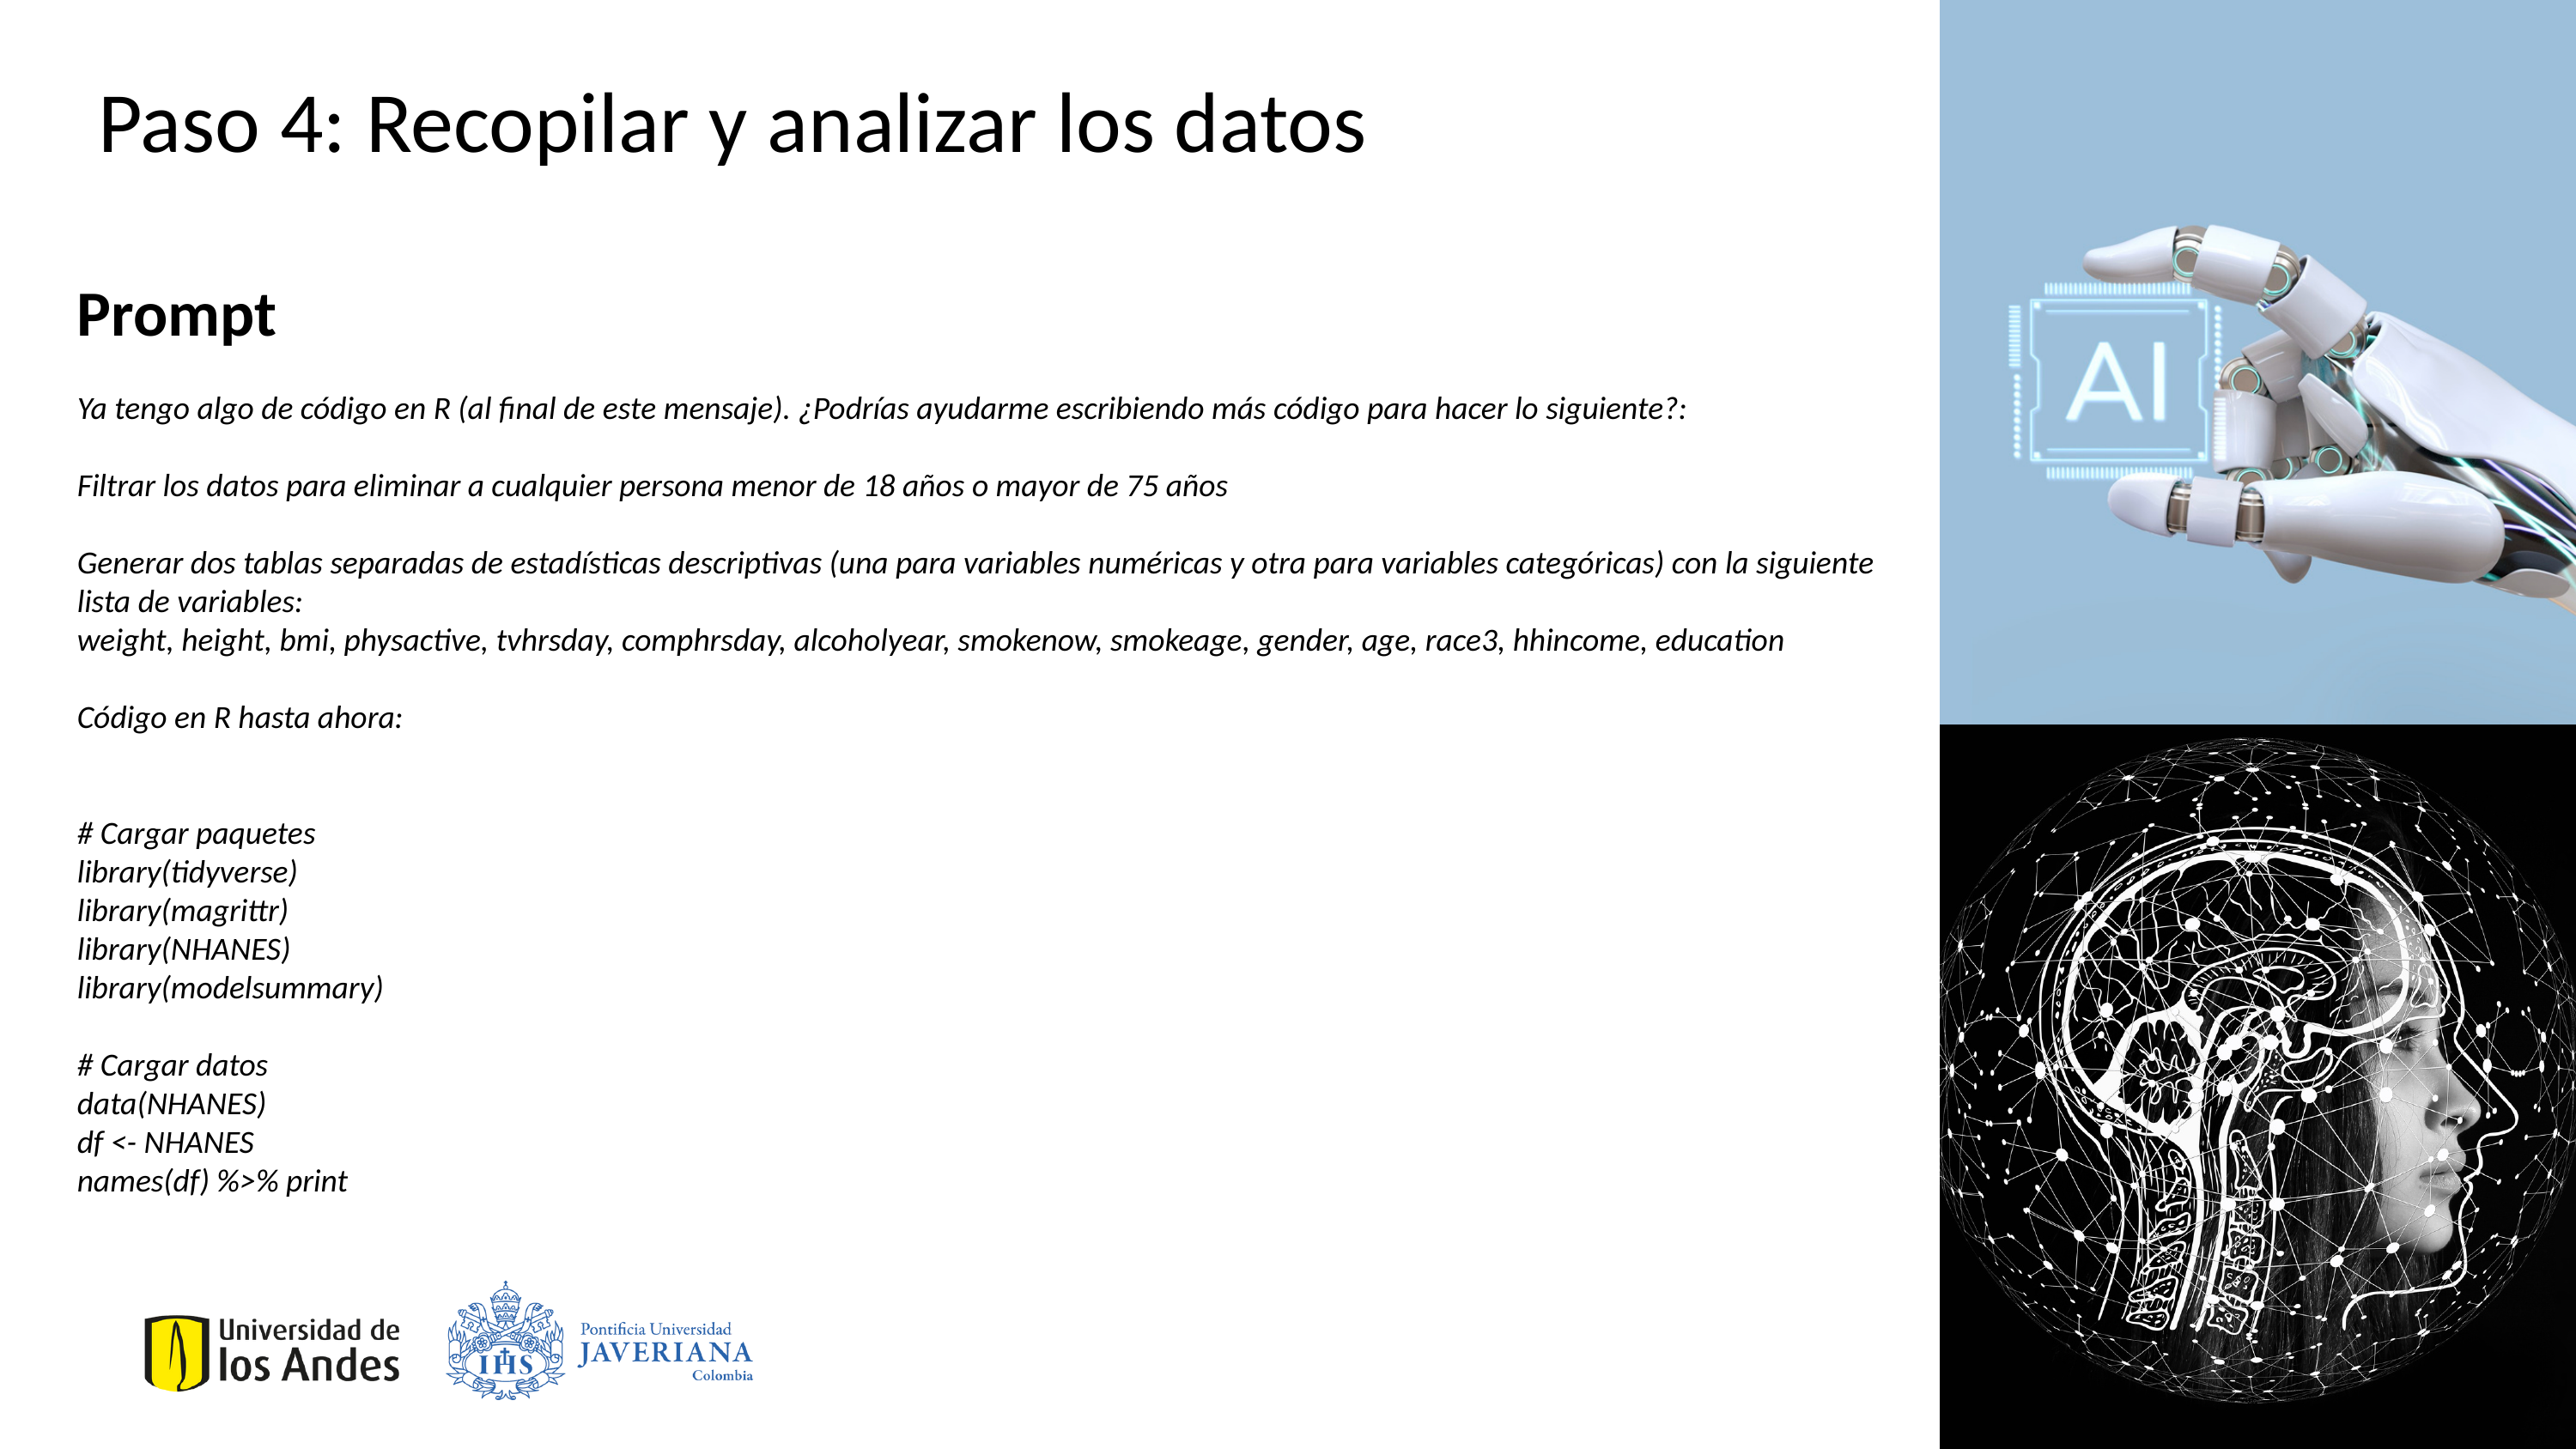

Paso 4: Recopilar y analizar los datos
Prompt

Ya tengo algo de código en R (al final de este mensaje). ¿Podrías ayudarme escribiendo más código para hacer lo siguiente?:

Filtrar los datos para eliminar a cualquier persona menor de 18 años o mayor de 75 años

Generar dos tablas separadas de estadísticas descriptivas (una para variables numéricas y otra para variables categóricas) con la siguiente lista de variables:
weight, height, bmi, physactive, tvhrsday, comphrsday, alcoholyear, smokenow, smokeage, gender, age, race3, hhincome, education

Código en R hasta ahora:

# Cargar paquetes
library(tidyverse)
library(magrittr)
library(NHANES)
library(modelsummary)

# Cargar datos
data(NHANES)
df <- NHANES
names(df) %>% print